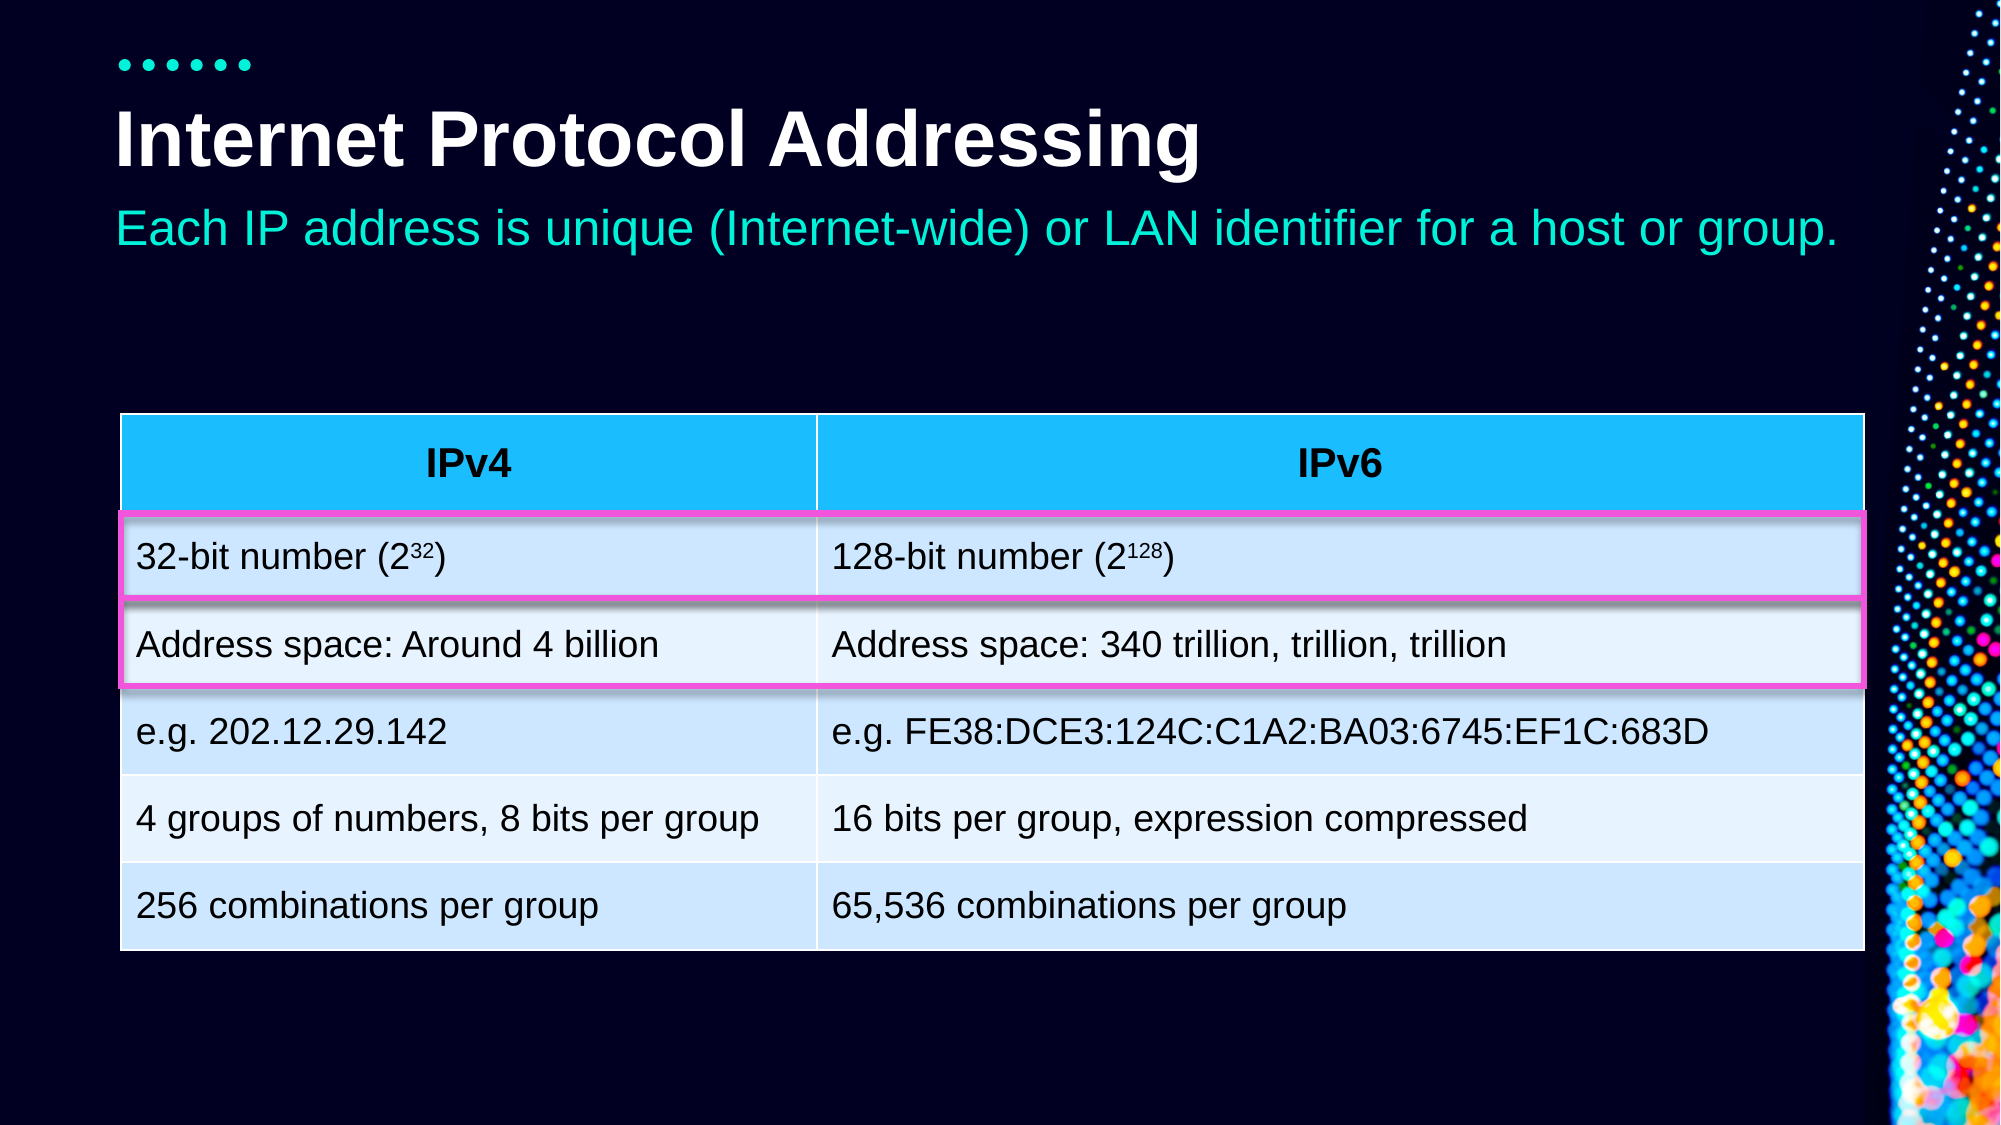

# Internet Protocol Addressing
Each IP address is unique (Internet-wide) or LAN identifier for a host or group.
| IPv4 | IPv6 |
| --- | --- |
| 32-bit number (232) | 128-bit number (2128) |
| Address space: Around 4 billion | Address space: 340 trillion, trillion, trillion |
| e.g. 202.12.29.142 | e.g. FE38:DCE3:124C:C1A2:BA03:6745:EF1C:683D |
| 4 groups of numbers, 8 bits per group | 16 bits per group, expression compressed |
| 256 combinations per group | 65,536 combinations per group |